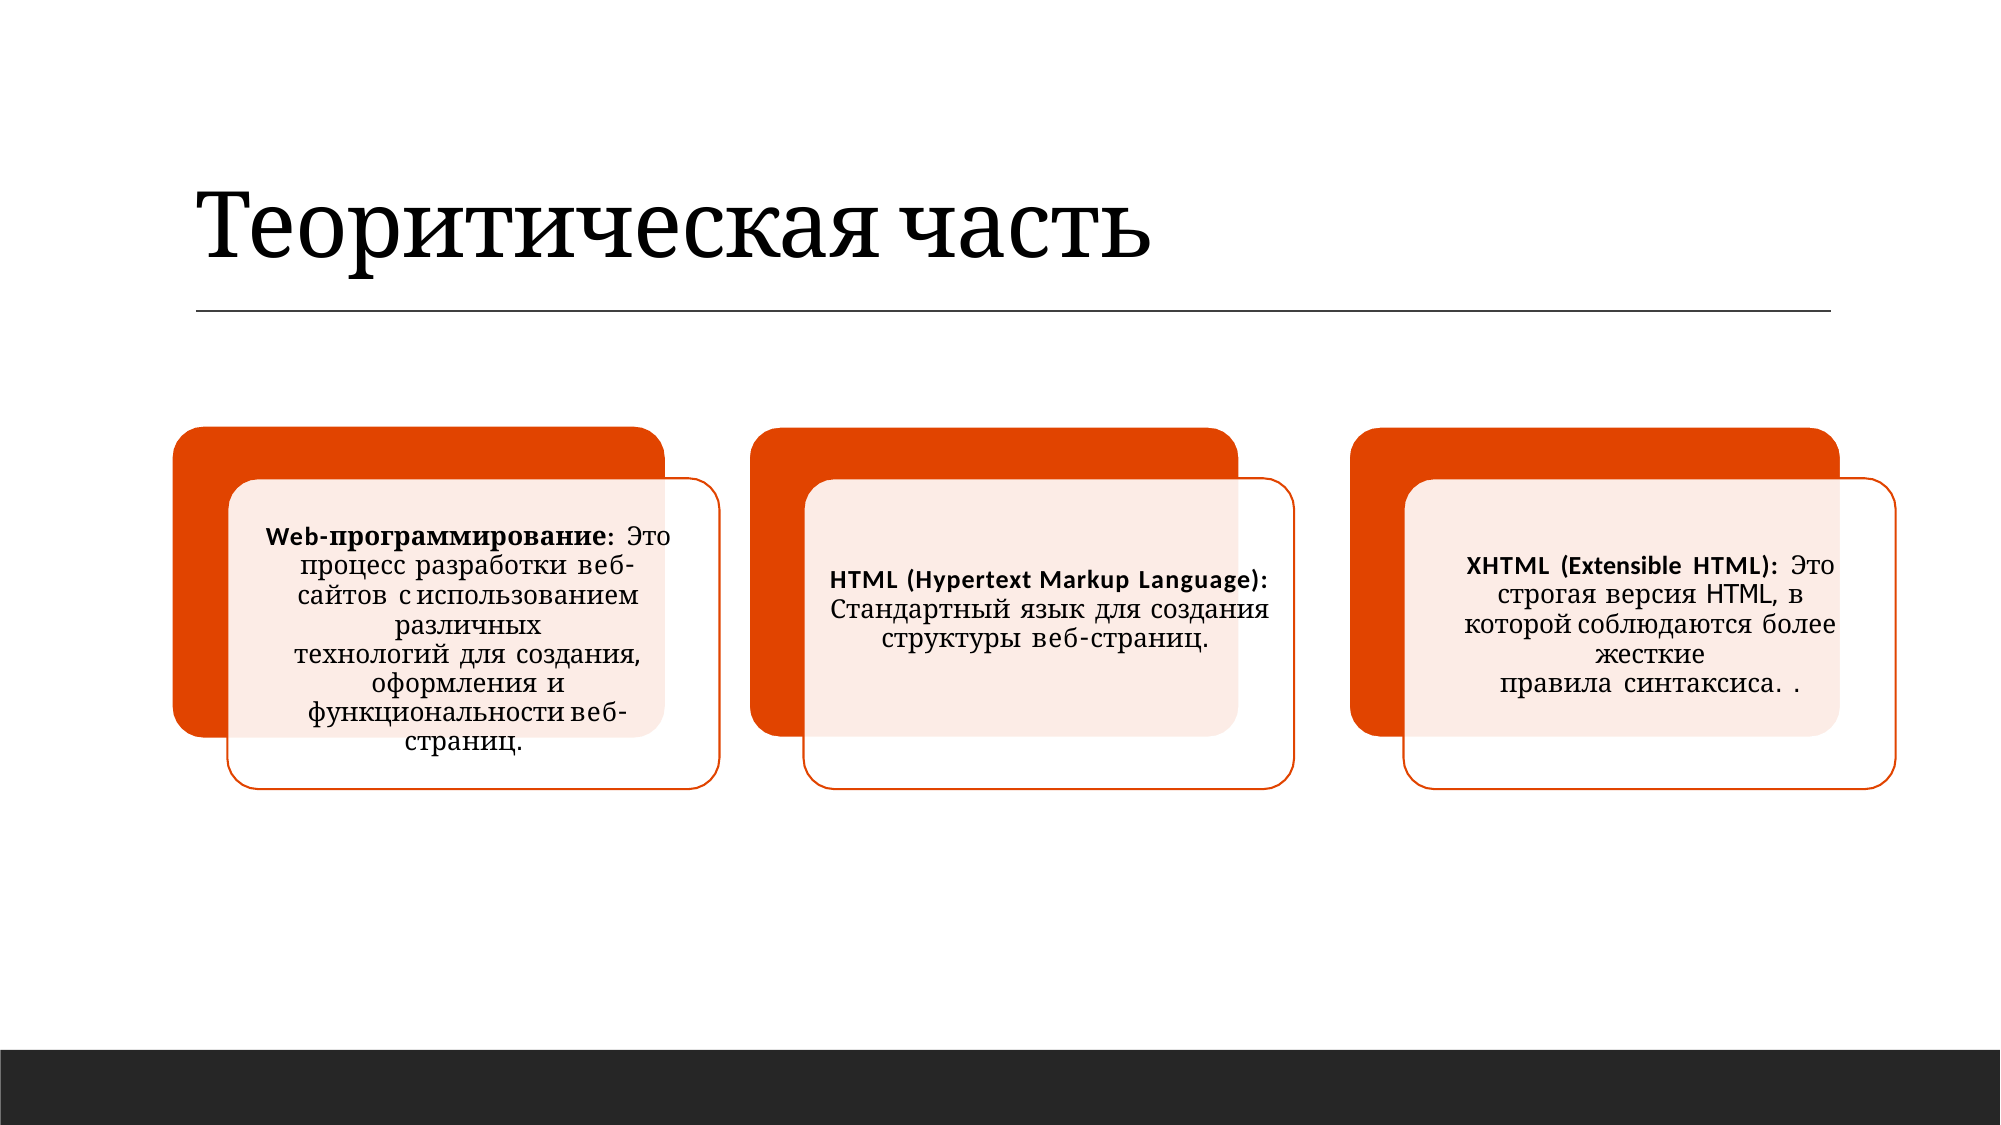

# Теоритическая часть

Web-программирование: Это процесс разработки веб-сайтов с использованием различных
технологий для создания, оформления и функциональности веб-страниц.
XHTML (Extensible HTML): Это строгая версия HTML, в которой соблюдаются более жесткие
правила синтаксиса. .
HTML (Hypertext Markup Language): Стандартный язык для создания структуры веб-страниц.